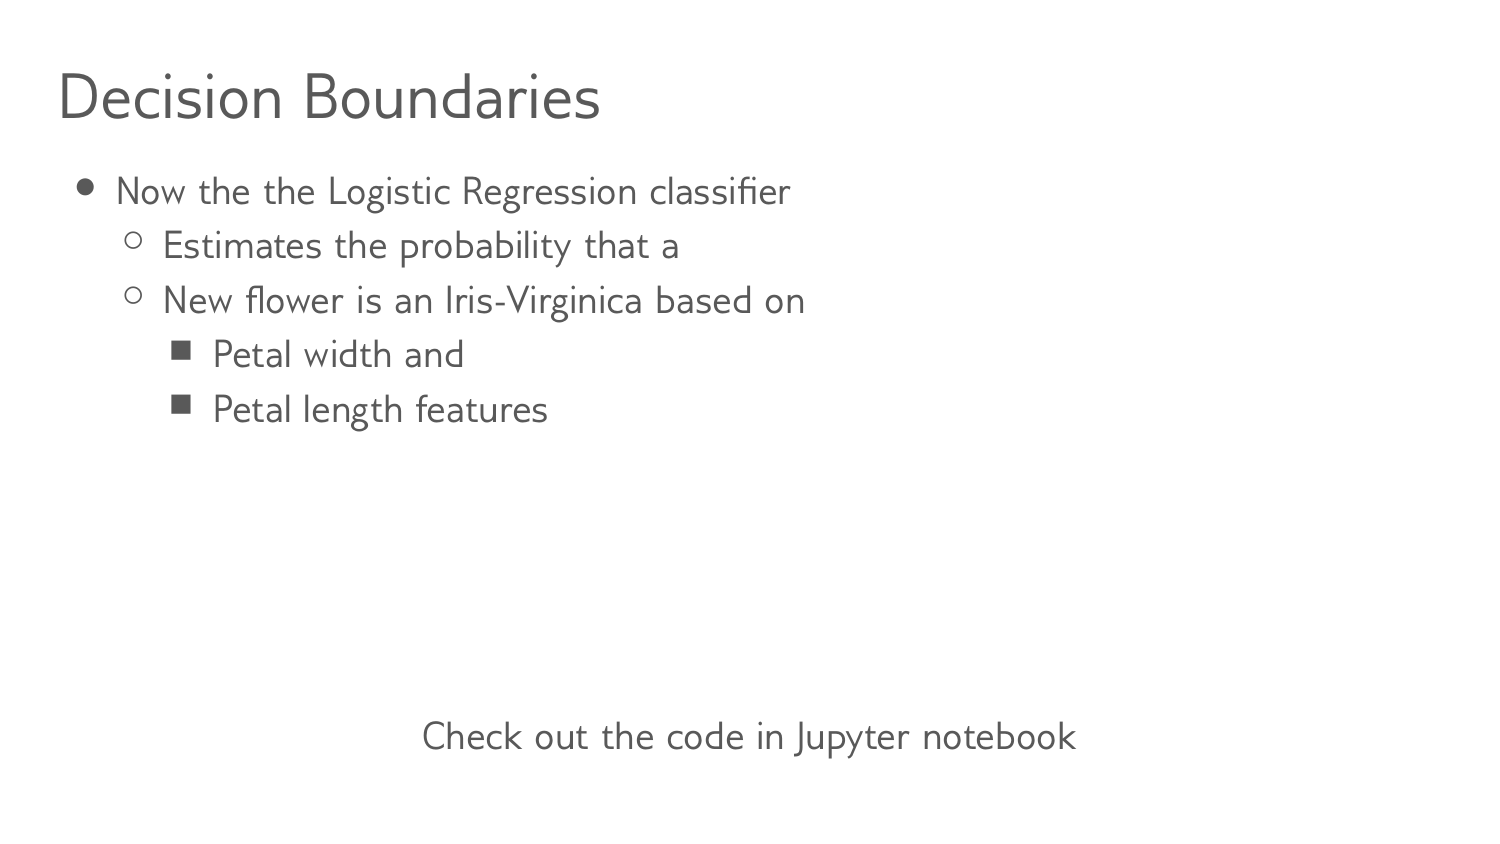

Decision Boundaries
Now the the Logistic Regression classifier
Estimates the probability that a
New flower is an Iris-Virginica based on
Petal width and
Petal length features

Check out the code in Jupyter notebook